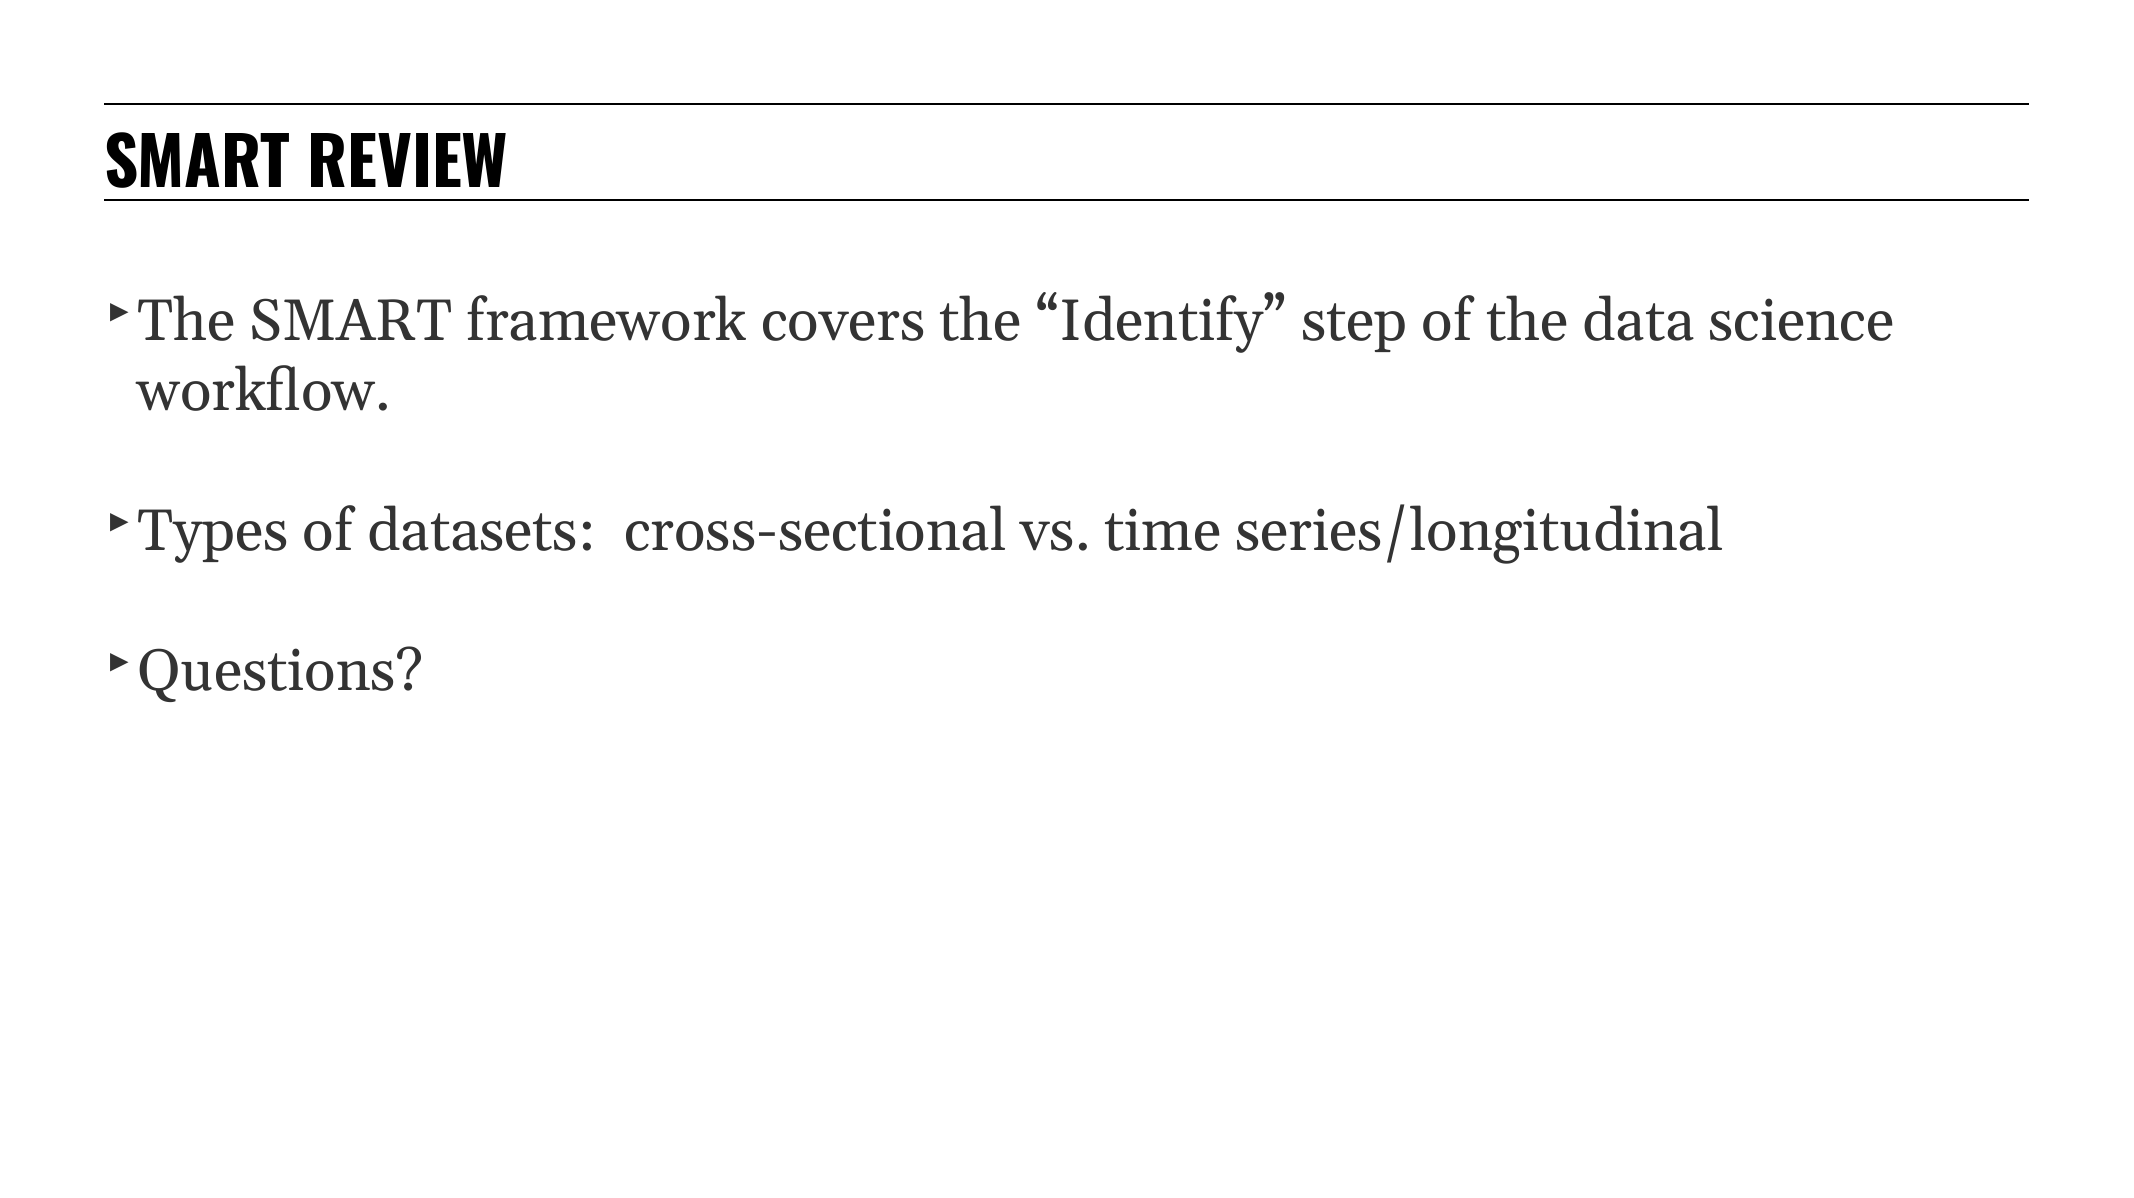

SMART REVIEW

The SMART framework covers the “Identify” step of the data science workflow.

Types of datasets:  cross-sectional vs. time series/longitudinal

Questions?